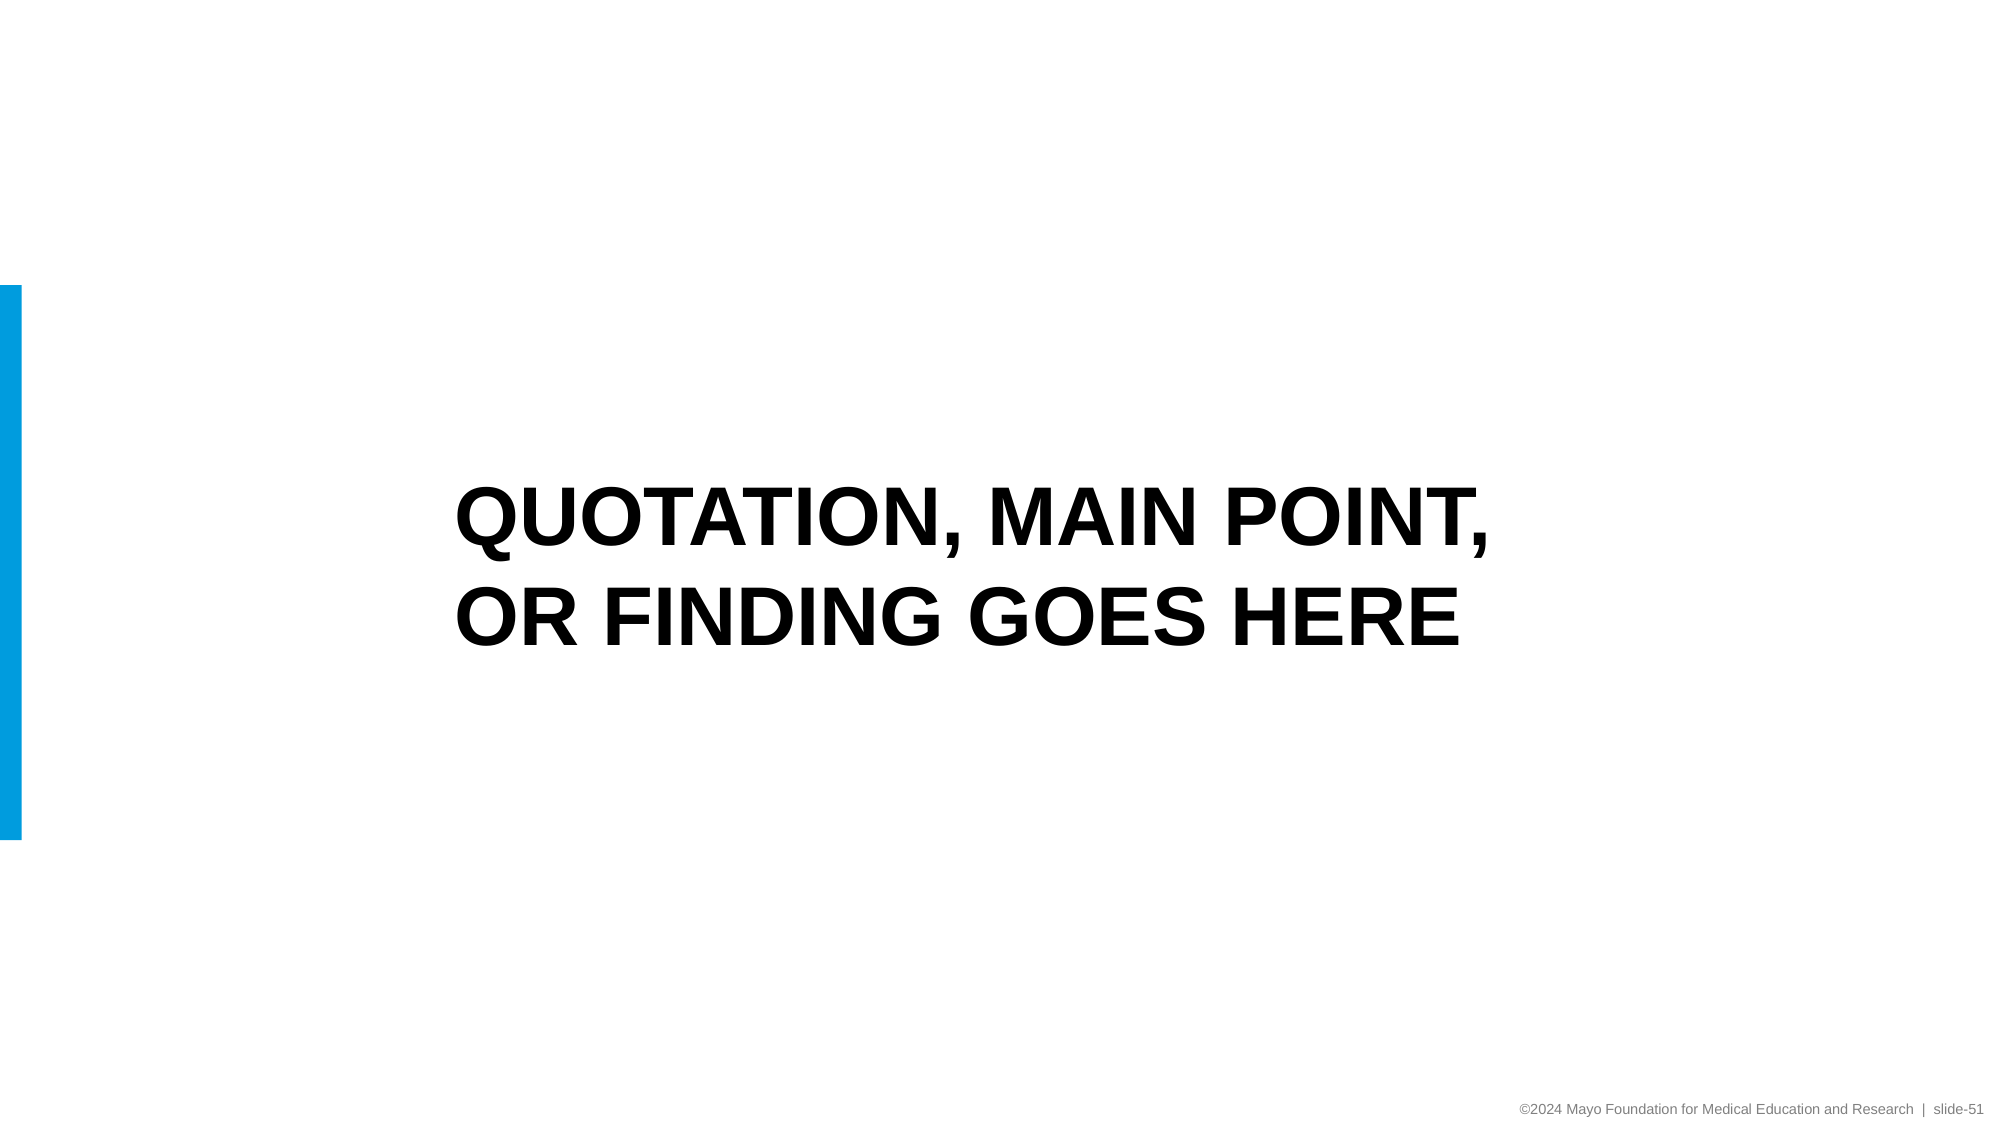

# quotation, Main point, or finding goes here